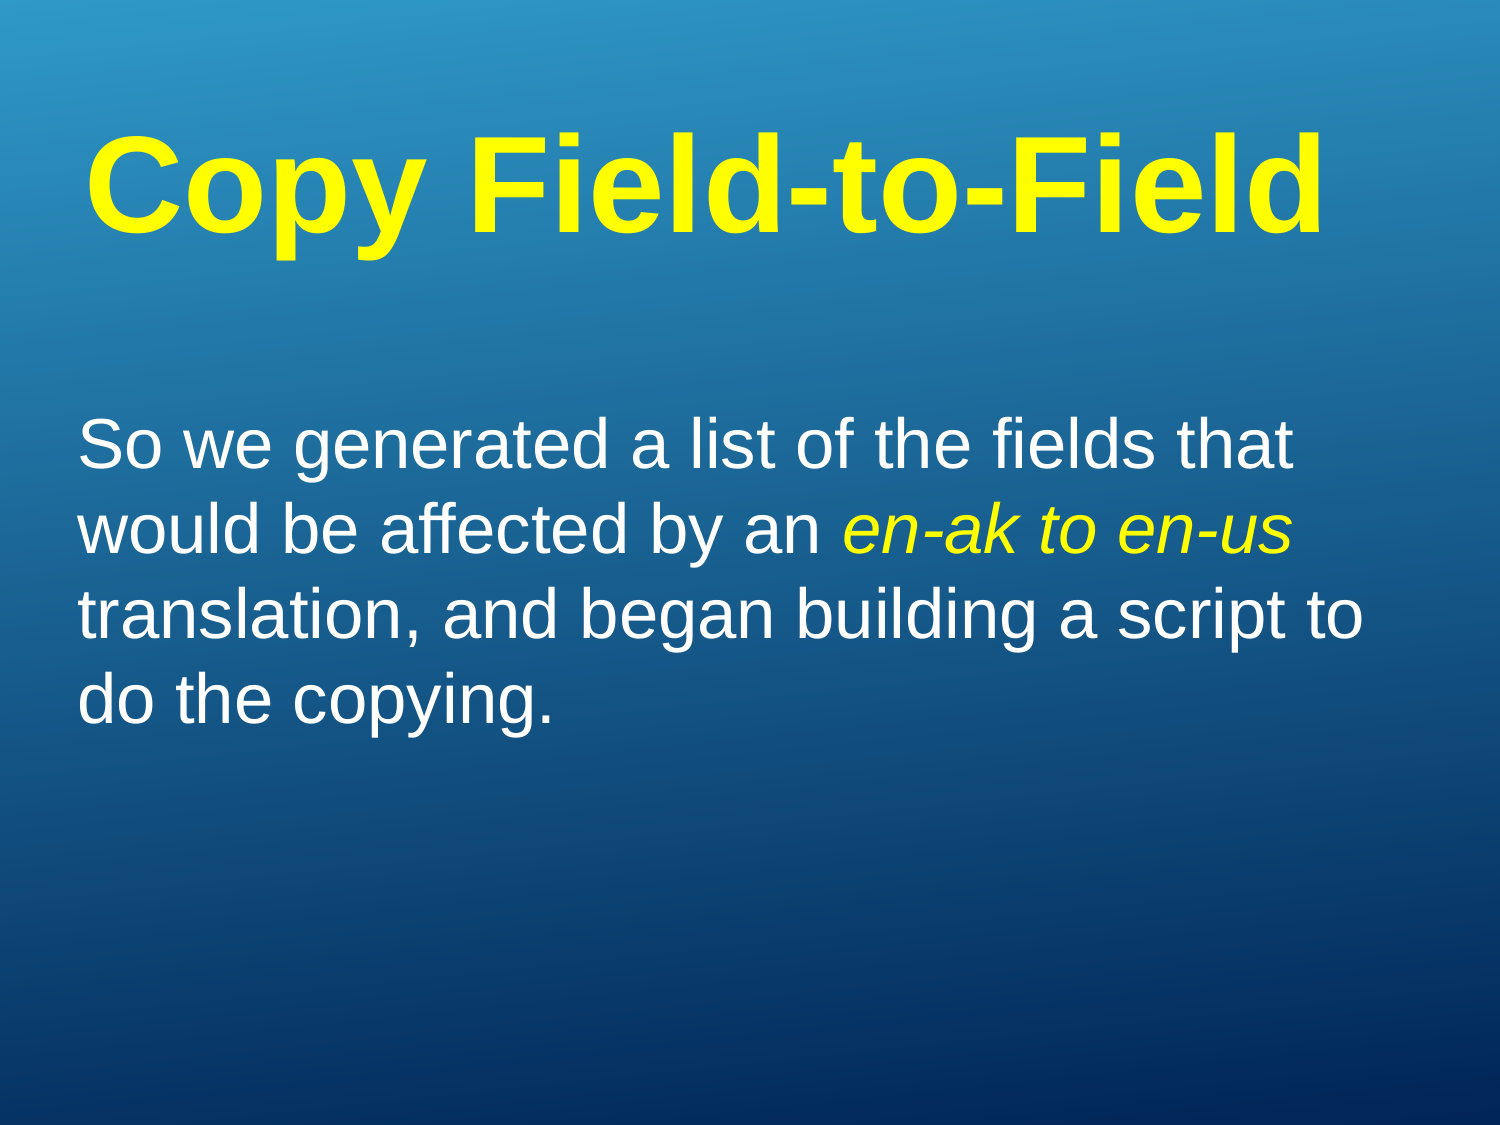

Copy Field-to-Field

So we generated a list of the fields that would be affected by an en-ak to en-us translation, and began building a script to do the copying.